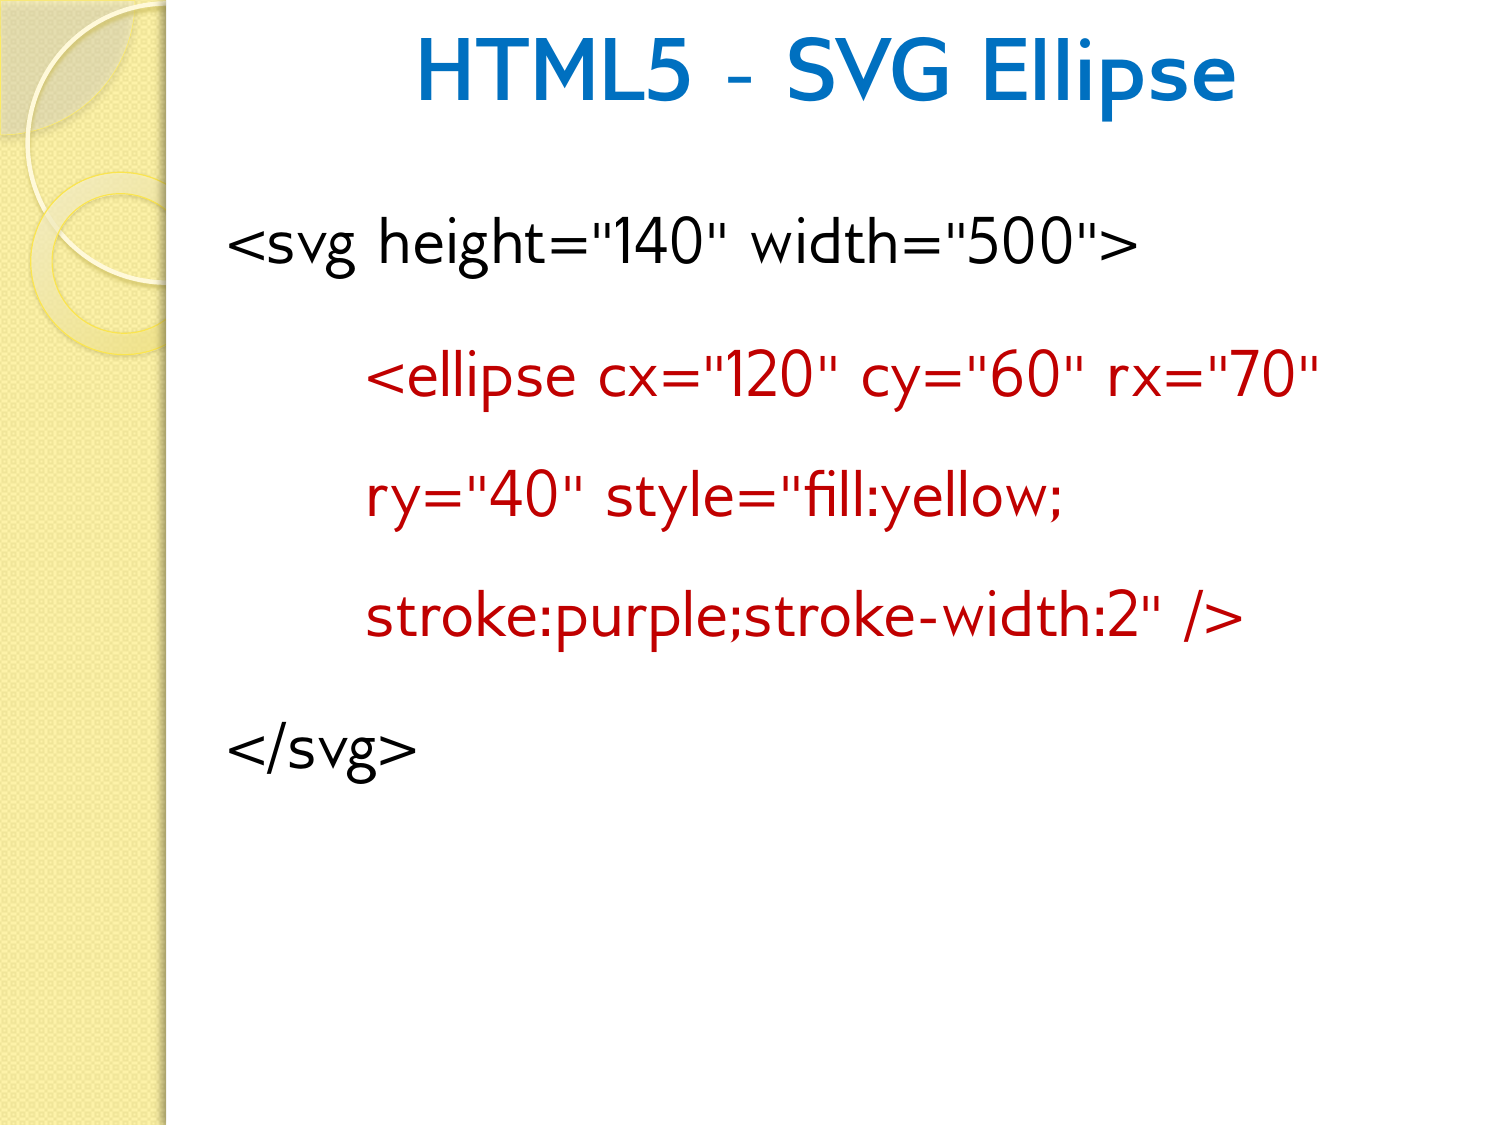

# HTML5 − SVG Ellipse
<svg height="140" width="500">
  <ellipse cx="120" cy="60" rx="70" ry="40" style="fill:yellow; stroke:purple;stroke-width:2" />
</svg>